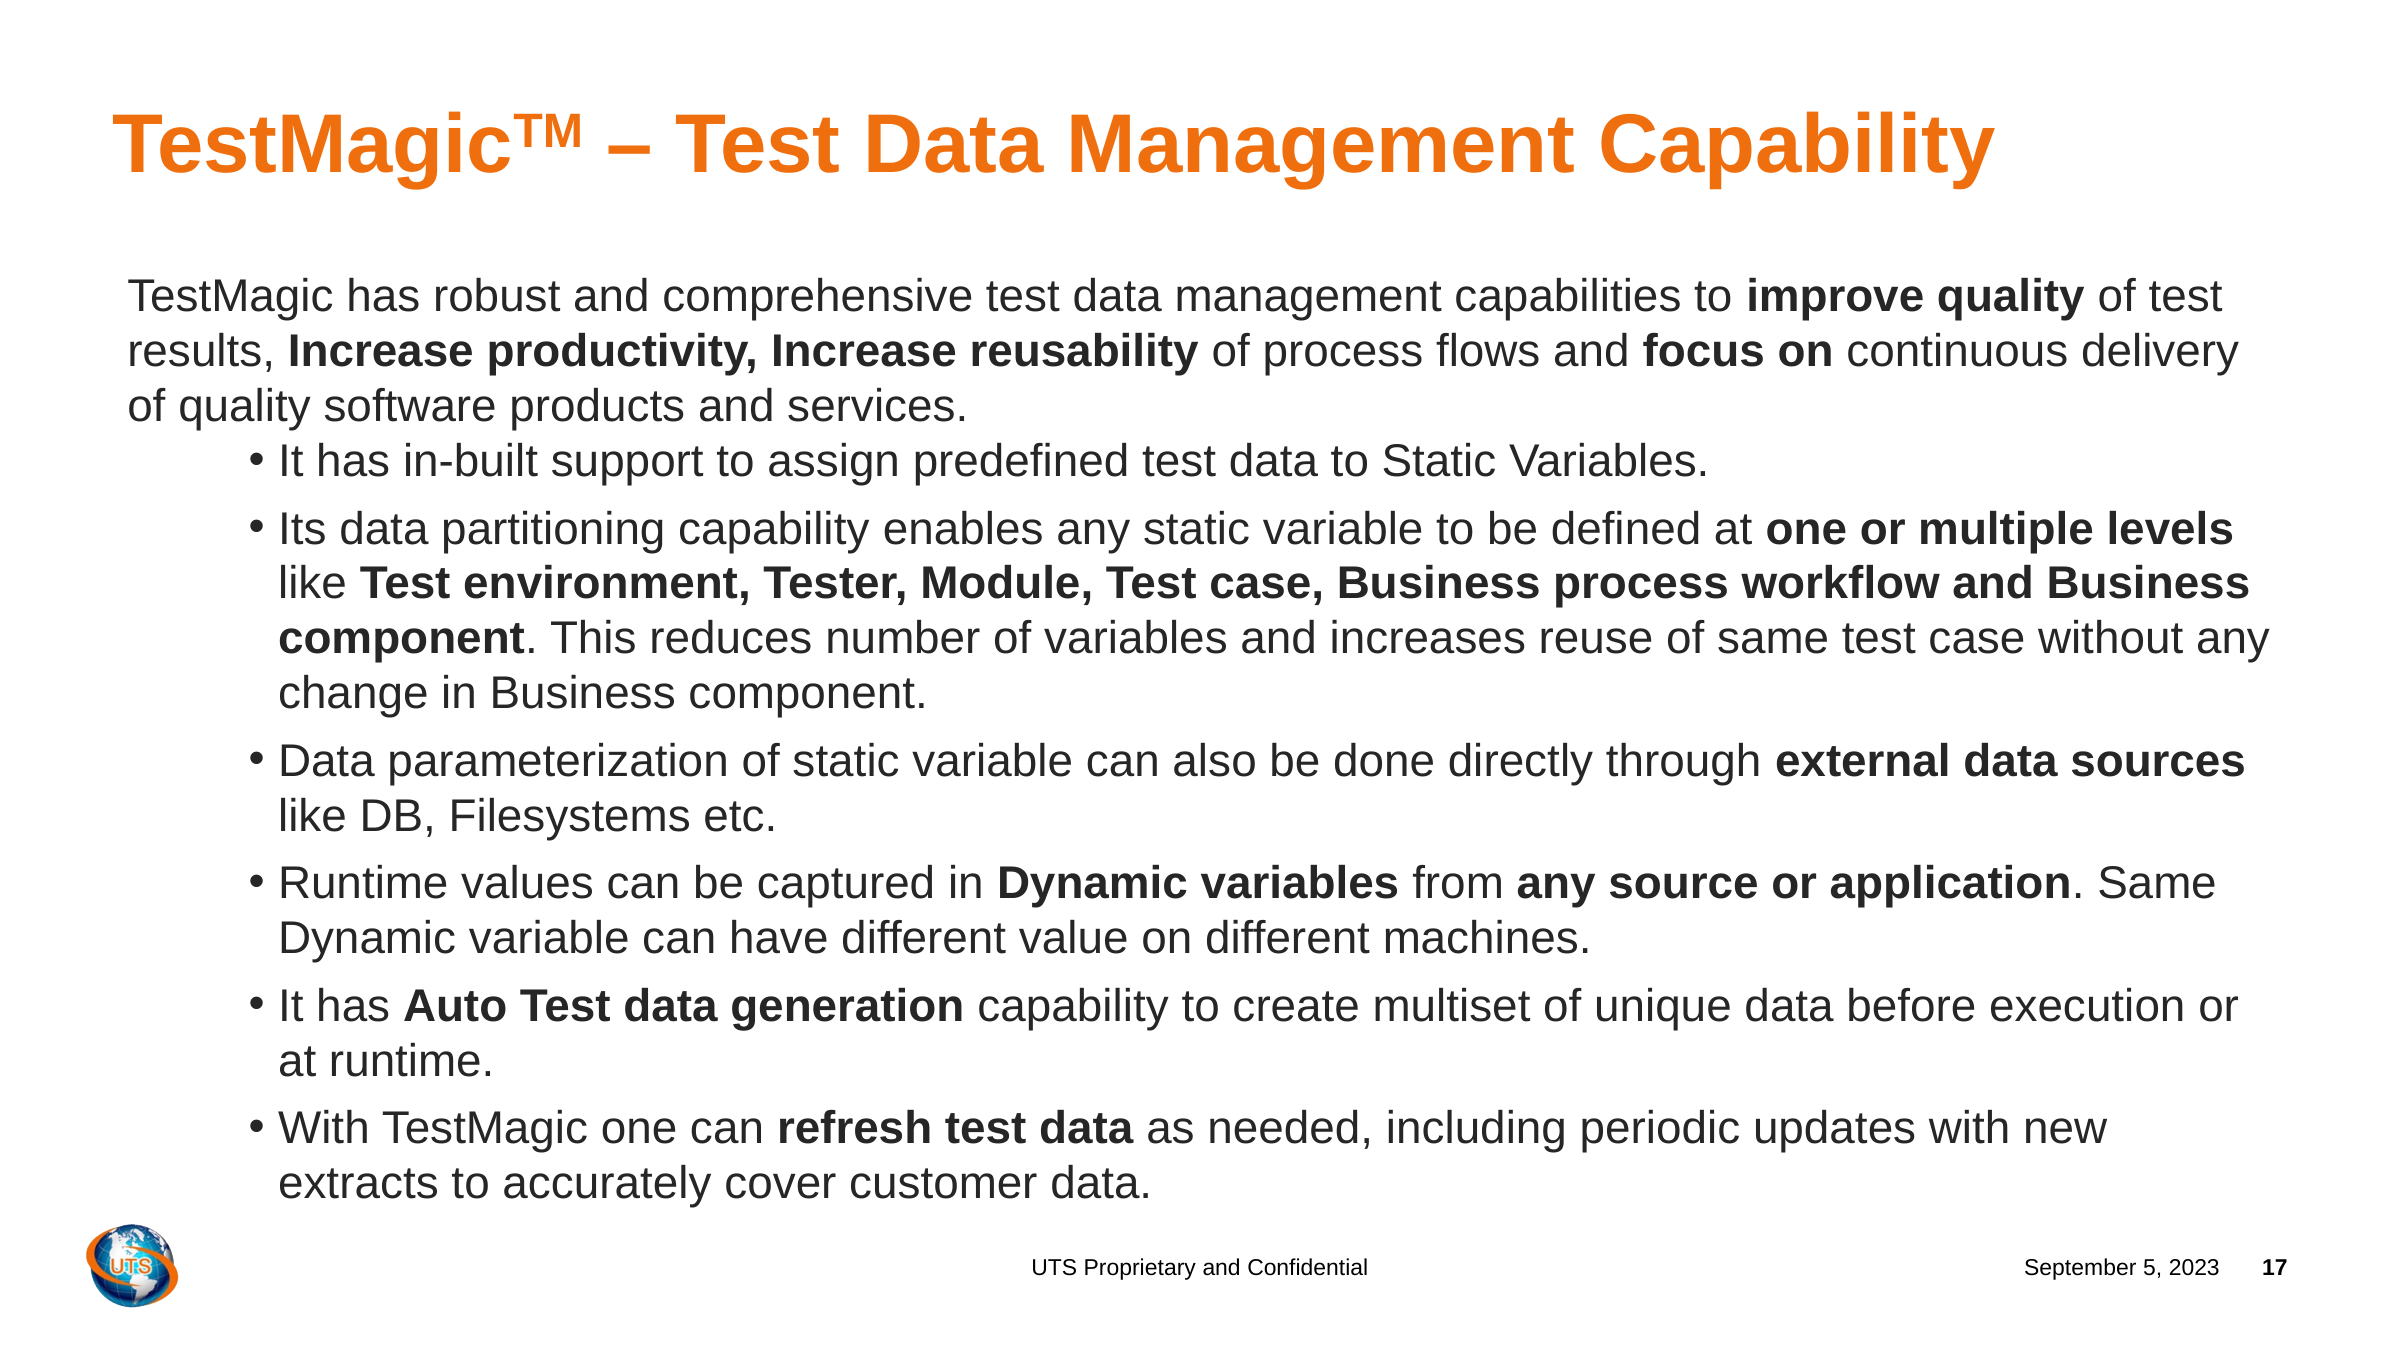

# TestMagicTM – Test Data Management Capability
TestMagic has robust and comprehensive test data management capabilities to improve quality of test results, Increase productivity, Increase reusability of process flows and focus on continuous delivery of quality software products and services.
It has in-built support to assign predefined test data to Static Variables.
Its data partitioning capability enables any static variable to be defined at one or multiple levels like Test environment, Tester, Module, Test case, Business process workflow and Business component. This reduces number of variables and increases reuse of same test case without any change in Business component.
Data parameterization of static variable can also be done directly through external data sources like DB, Filesystems etc.
Runtime values can be captured in Dynamic variables from any source or application. Same Dynamic variable can have different value on different machines.
It has Auto Test data generation capability to create multiset of unique data before execution or at runtime.
With TestMagic one can refresh test data as needed, including periodic updates with new extracts to accurately cover customer data.